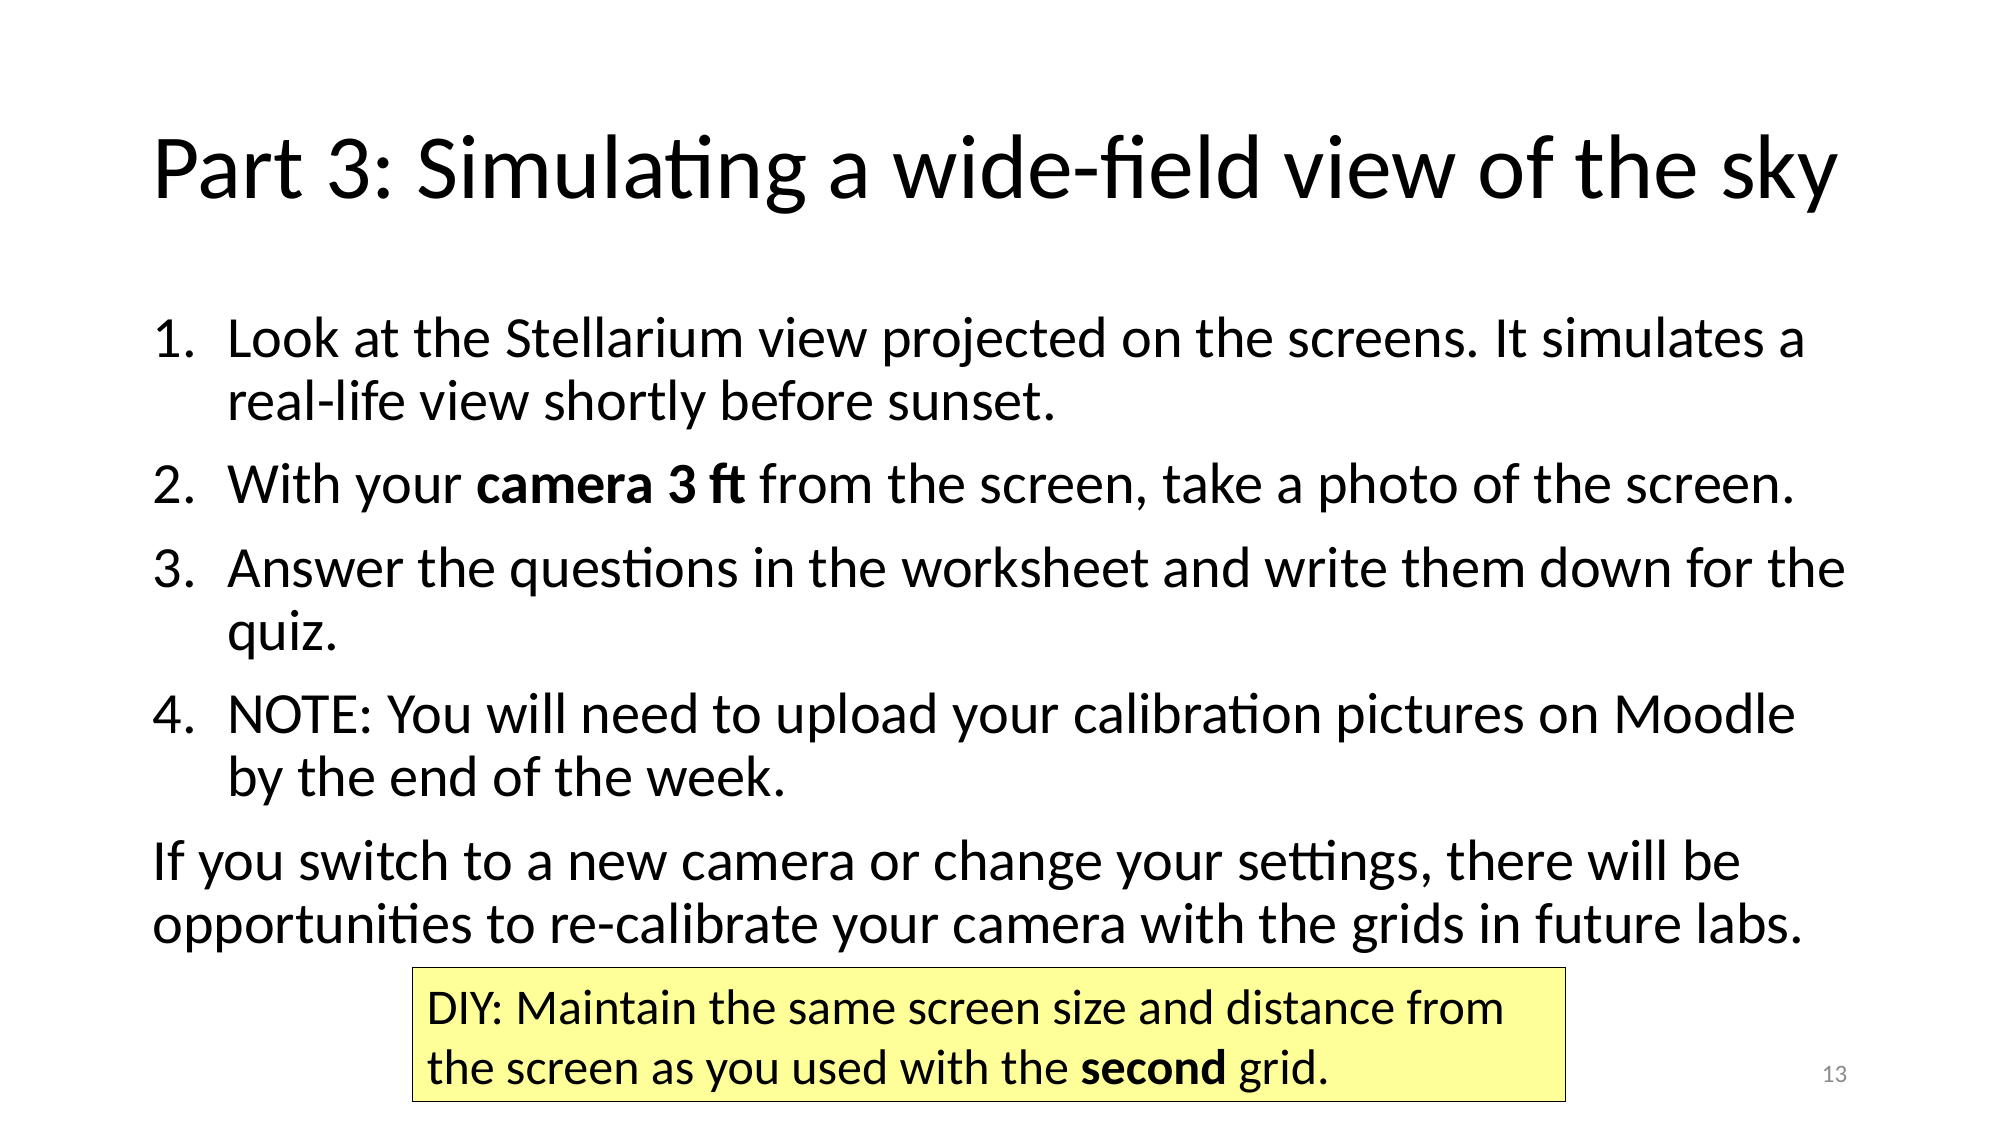

# Part 3: Simulating a wide-field view of the sky
Look at the Stellarium view projected on the screens. It simulates a real-life view shortly before sunset.
With your camera 3 ft from the screen, take a photo of the screen.
Answer the questions in the worksheet and write them down for the quiz.
NOTE: You will need to upload your calibration pictures on Moodle by the end of the week.
If you switch to a new camera or change your settings, there will be opportunities to re-calibrate your camera with the grids in future labs.
DIY: Maintain the same screen size and distance from the screen as you used with the second grid.
13